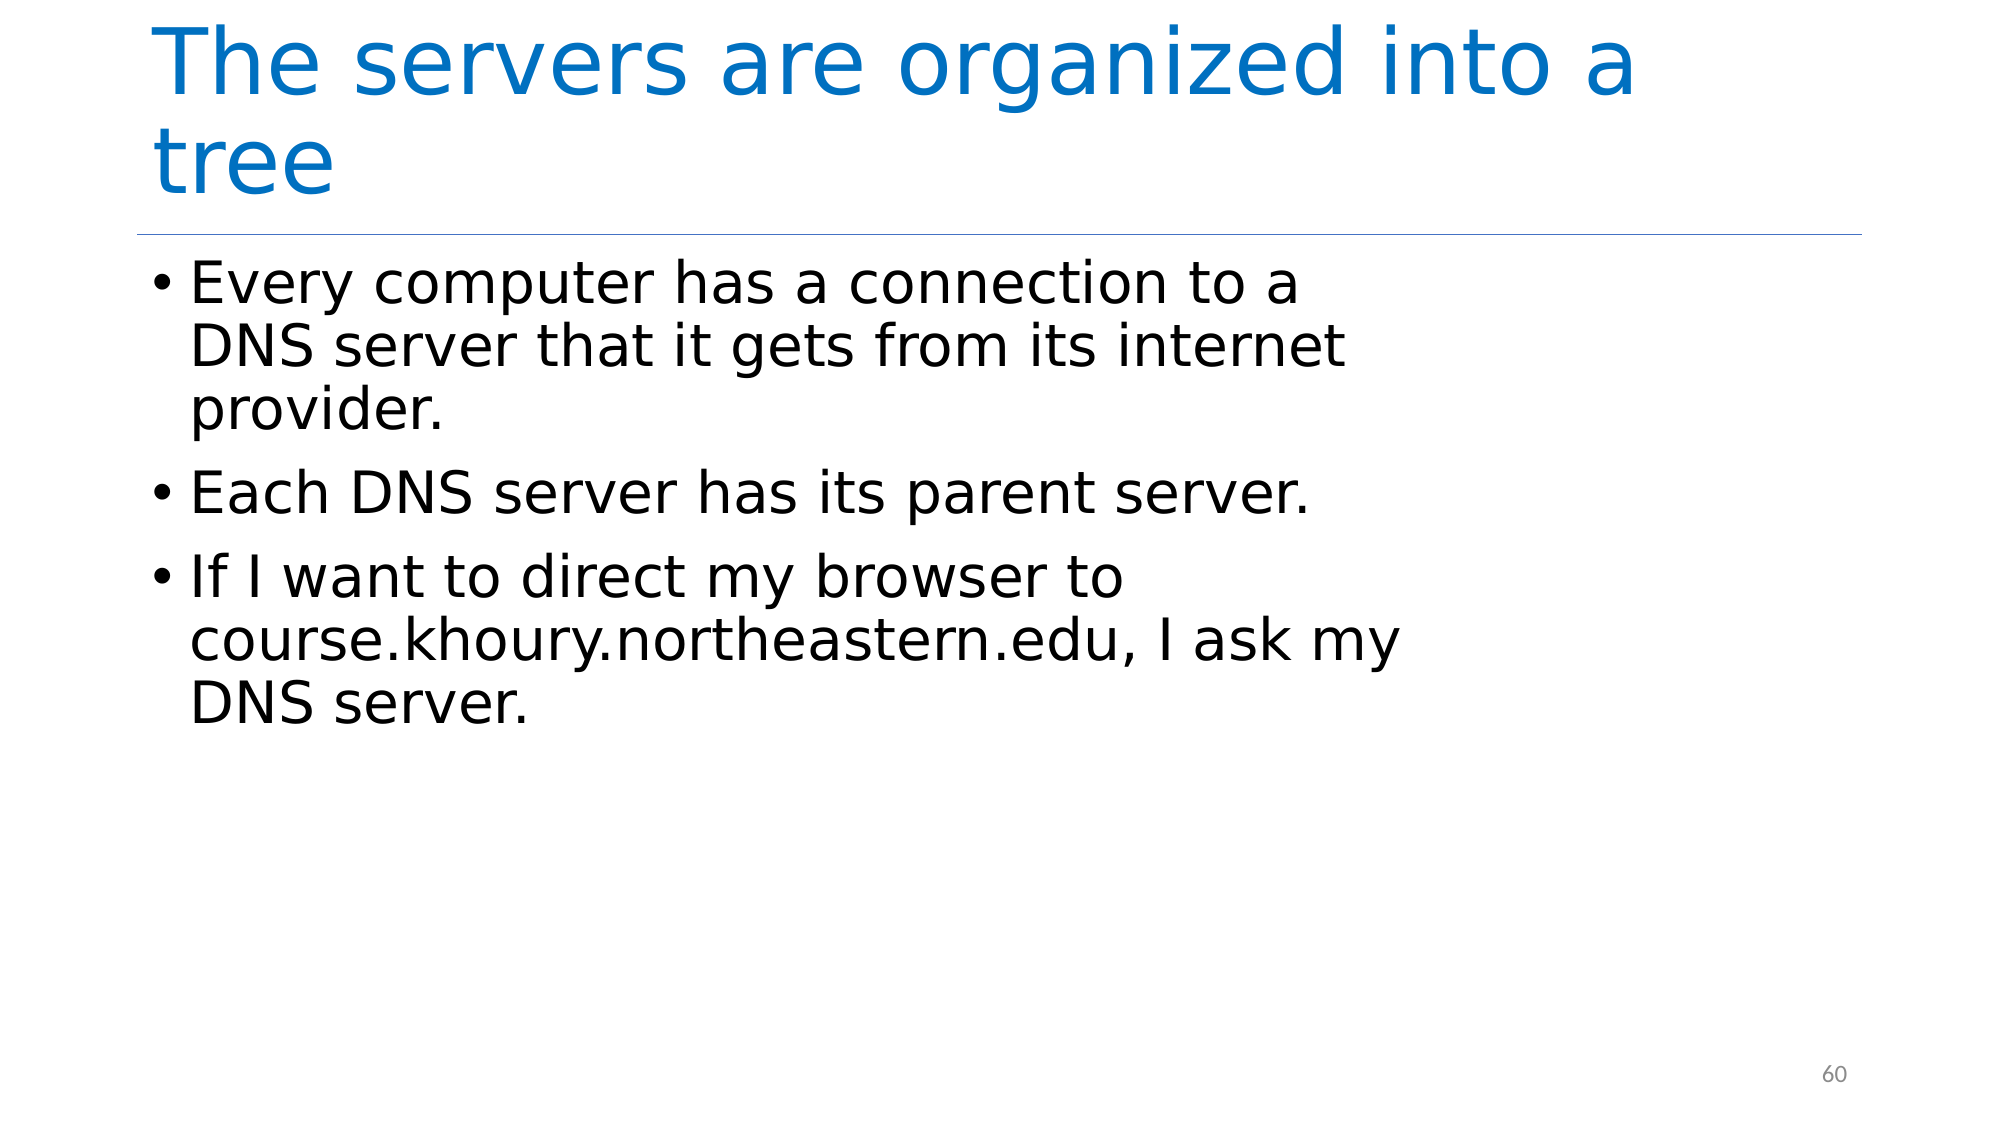

# The servers are organized into a tree
Every computer has a connection to a DNS server that it gets from its internet provider.
Each DNS server has its parent server.
If I want to direct my browser to course.khoury.northeastern.edu, I ask my DNS server.
60